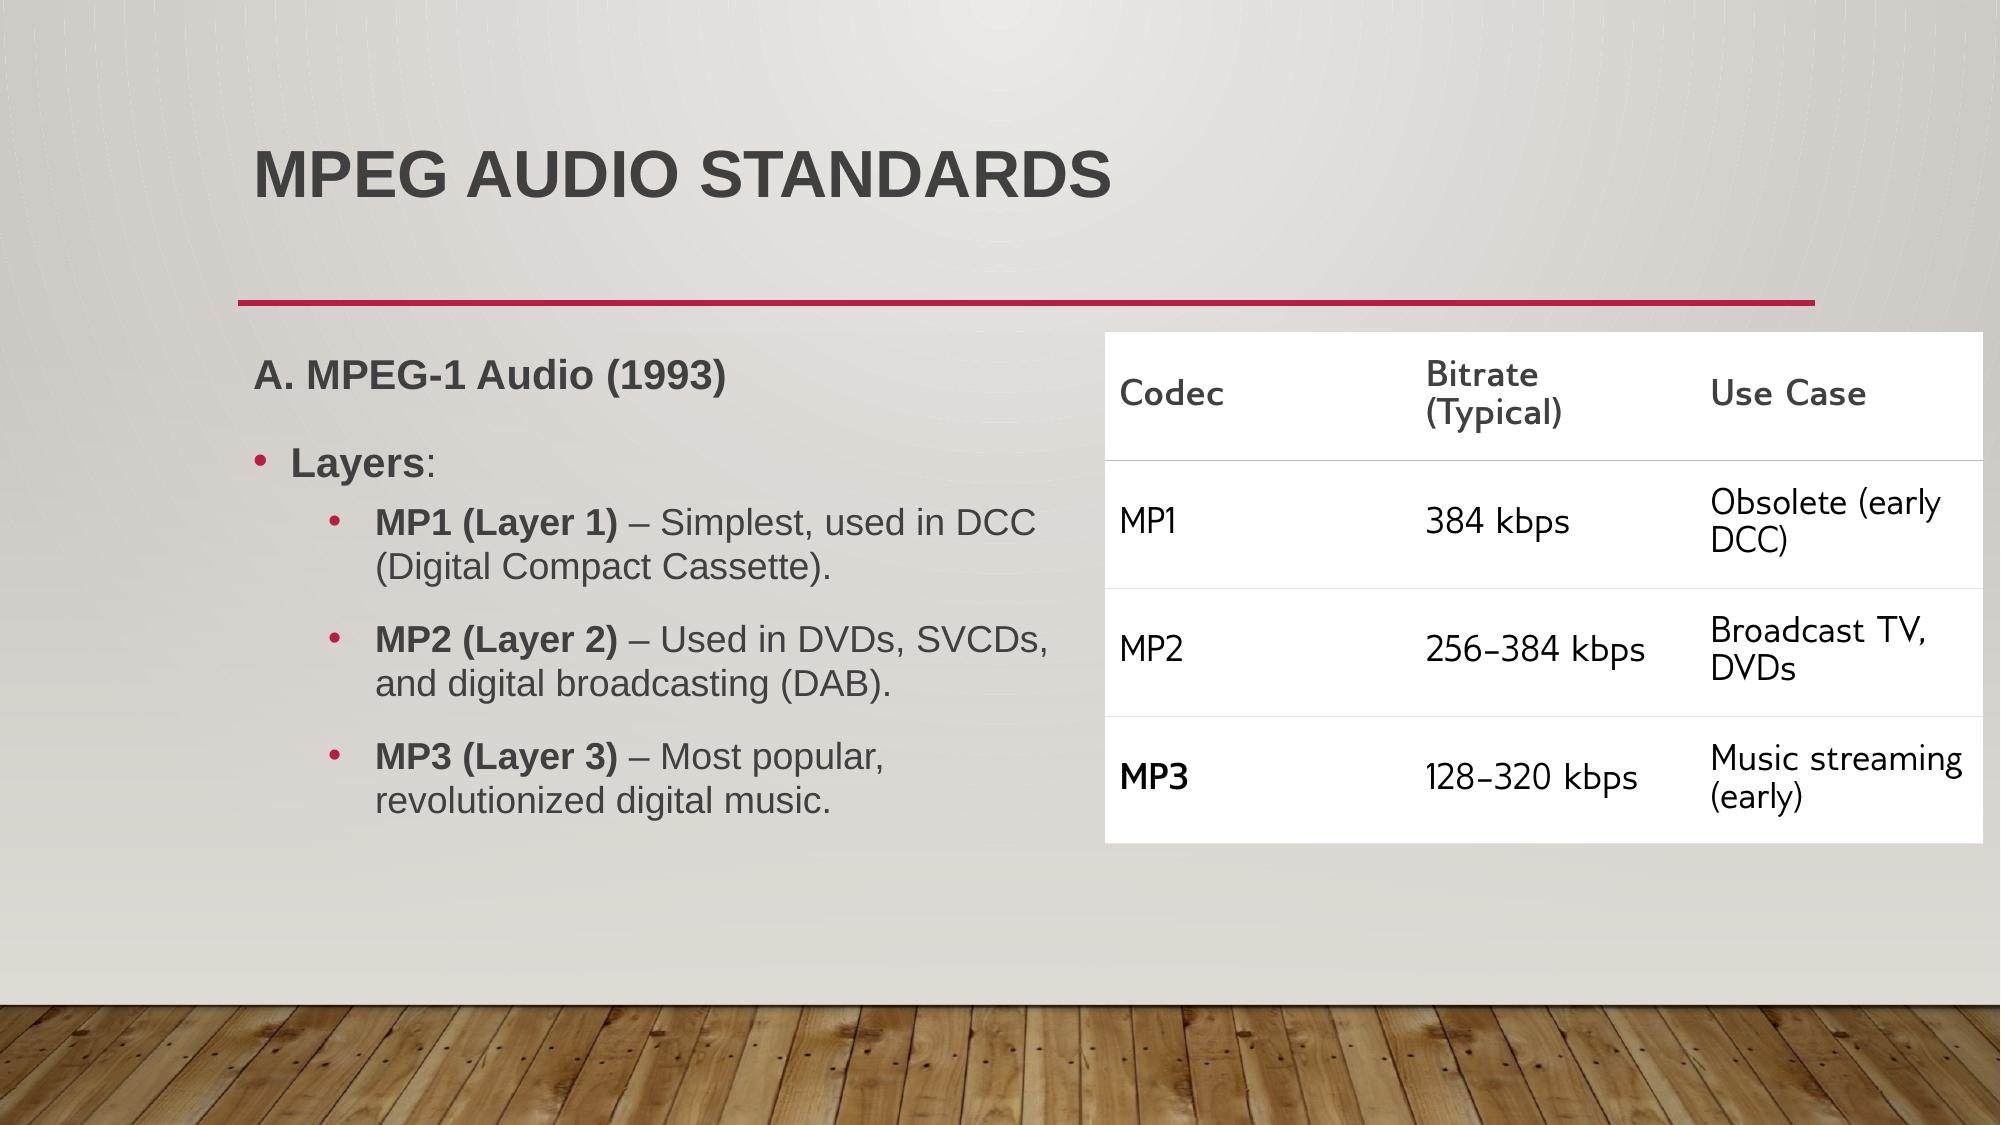

# MPEG Audio Standards
A. MPEG-1 Audio (1993)
Layers:
MP1 (Layer 1) – Simplest, used in DCC (Digital Compact Cassette).
MP2 (Layer 2) – Used in DVDs, SVCDs, and digital broadcasting (DAB).
MP3 (Layer 3) – Most popular, revolutionized digital music.

| Codec | Bitrate (Typical) | Use Case |
| --- | --- | --- |
| MP1 | 384 kbps | Obsolete (early DCC) |
| MP2 | 256–384 kbps | Broadcast TV, DVDs |
| MP3 | 128–320 kbps | Music streaming (early) |